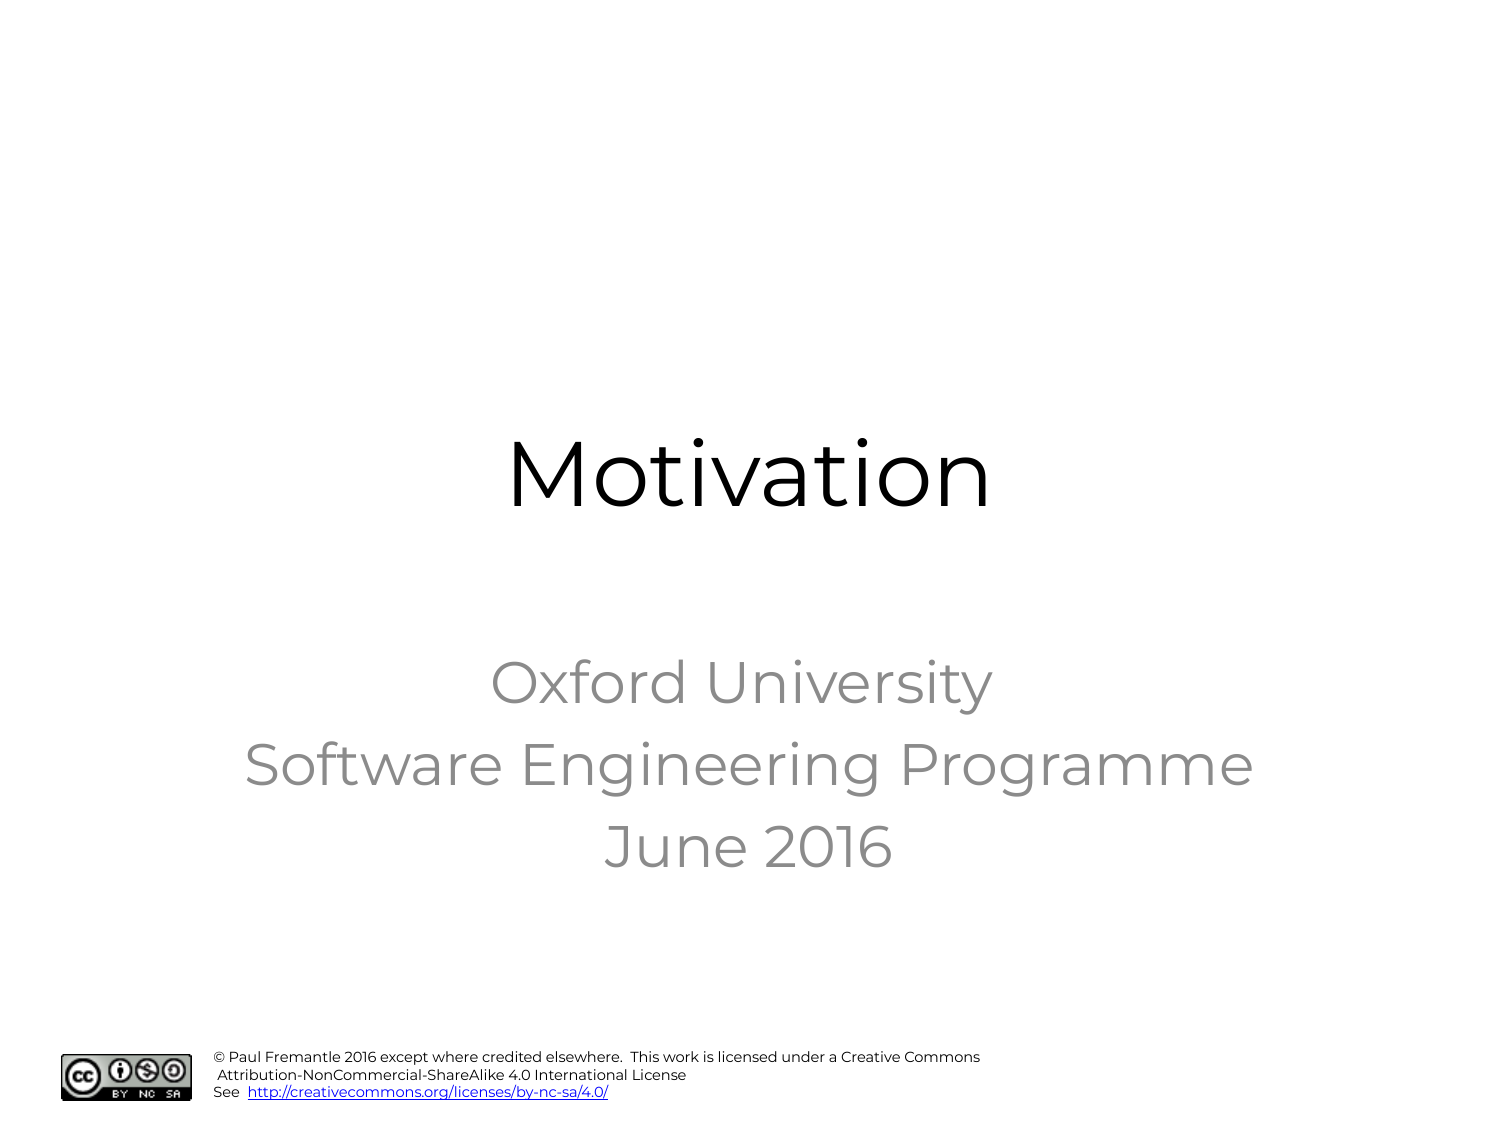

# Motivation
Oxford University
Software Engineering Programme
June 2016